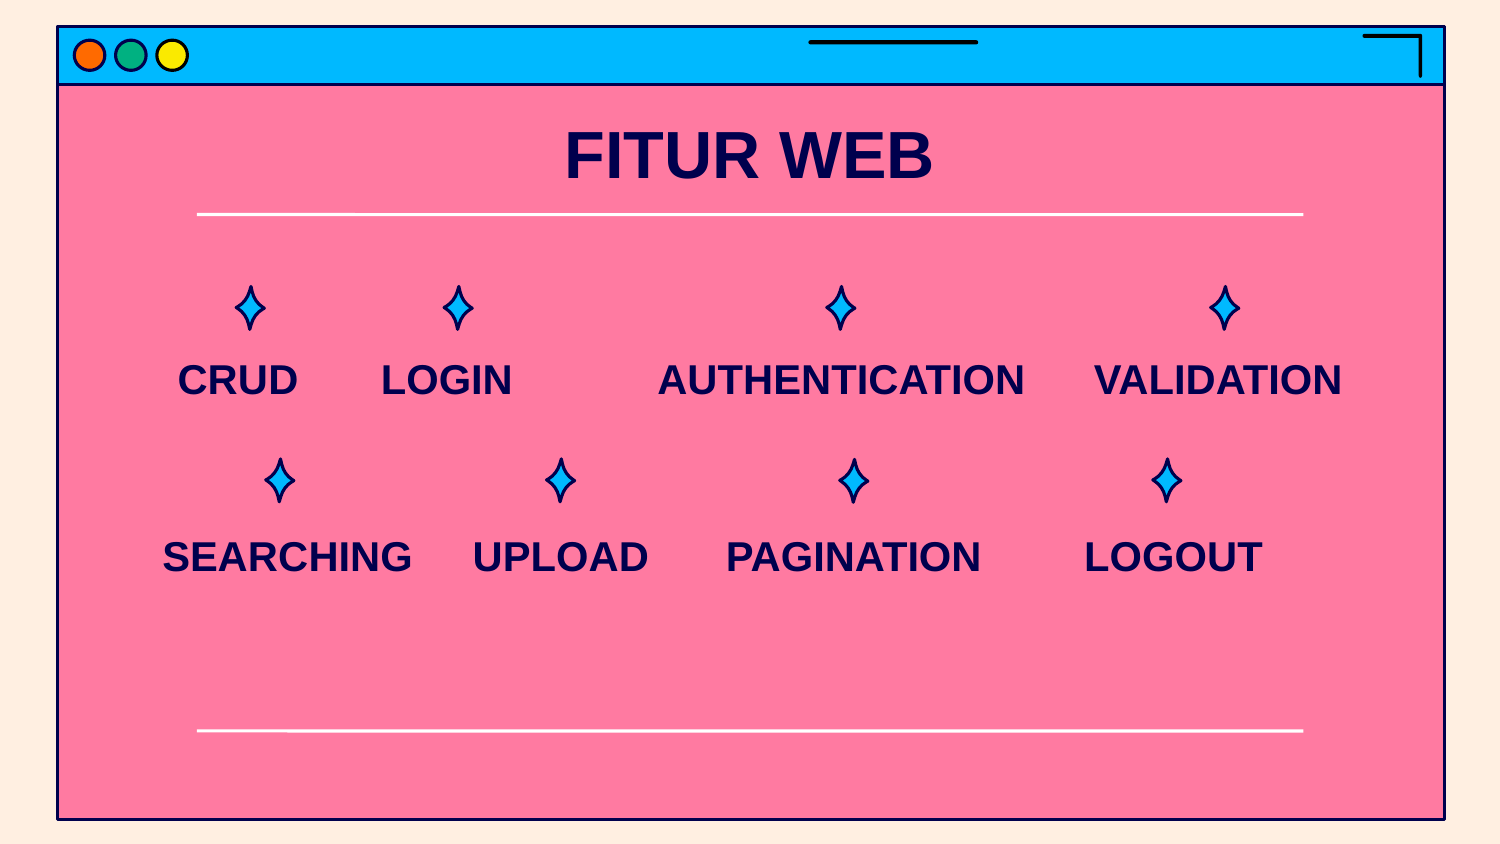

FITUR WEB

CRUD
LOGIN
VALIDATION
AUTHENTICATION

SEARCHING
UPLOAD
PAGINATION
LOGOUT